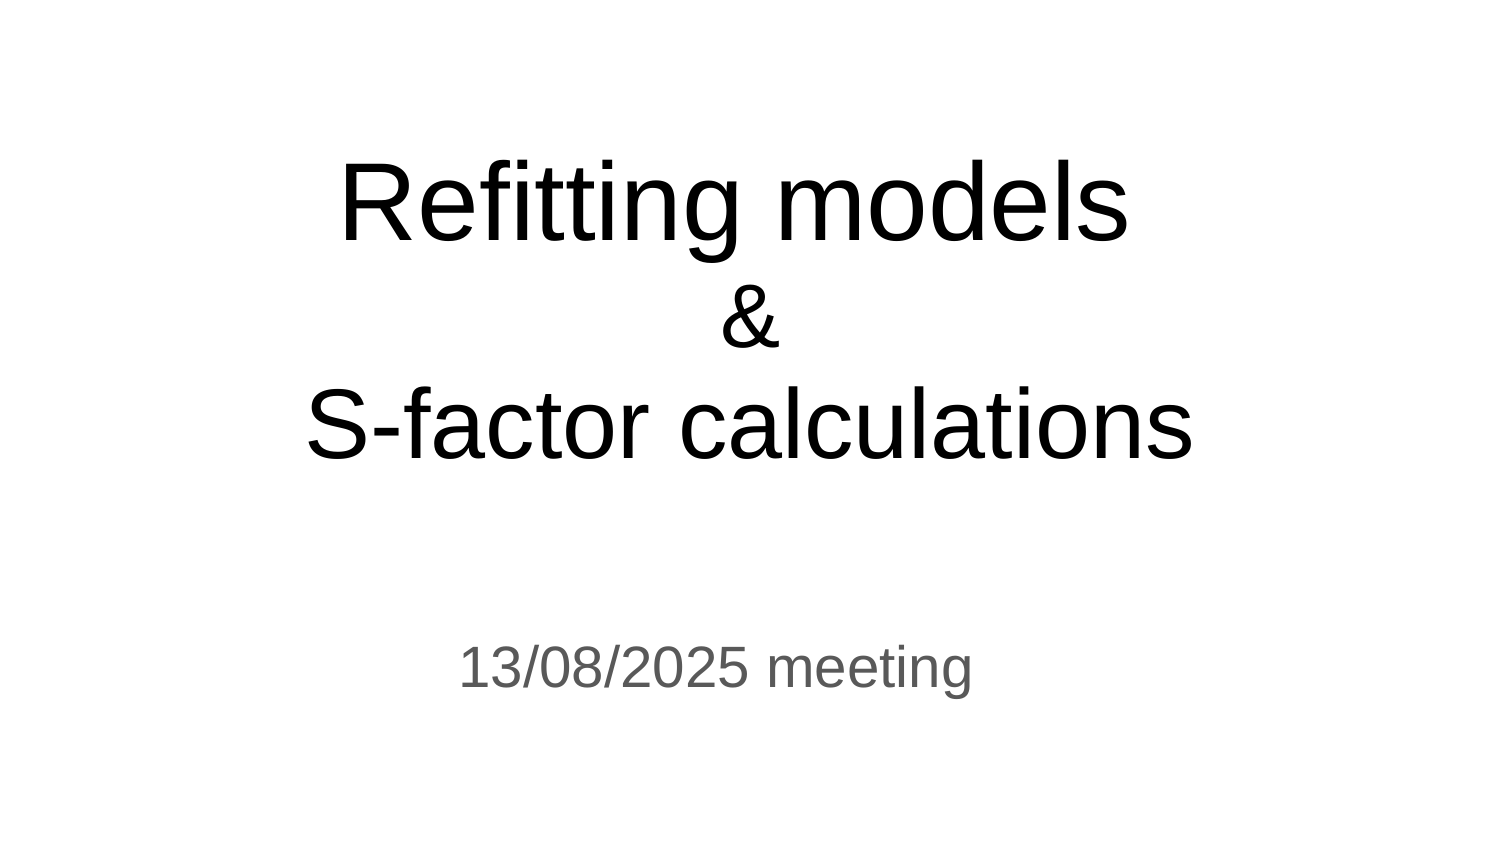

Refitting models
&
S-factor calculations
13/08/2025 meeting